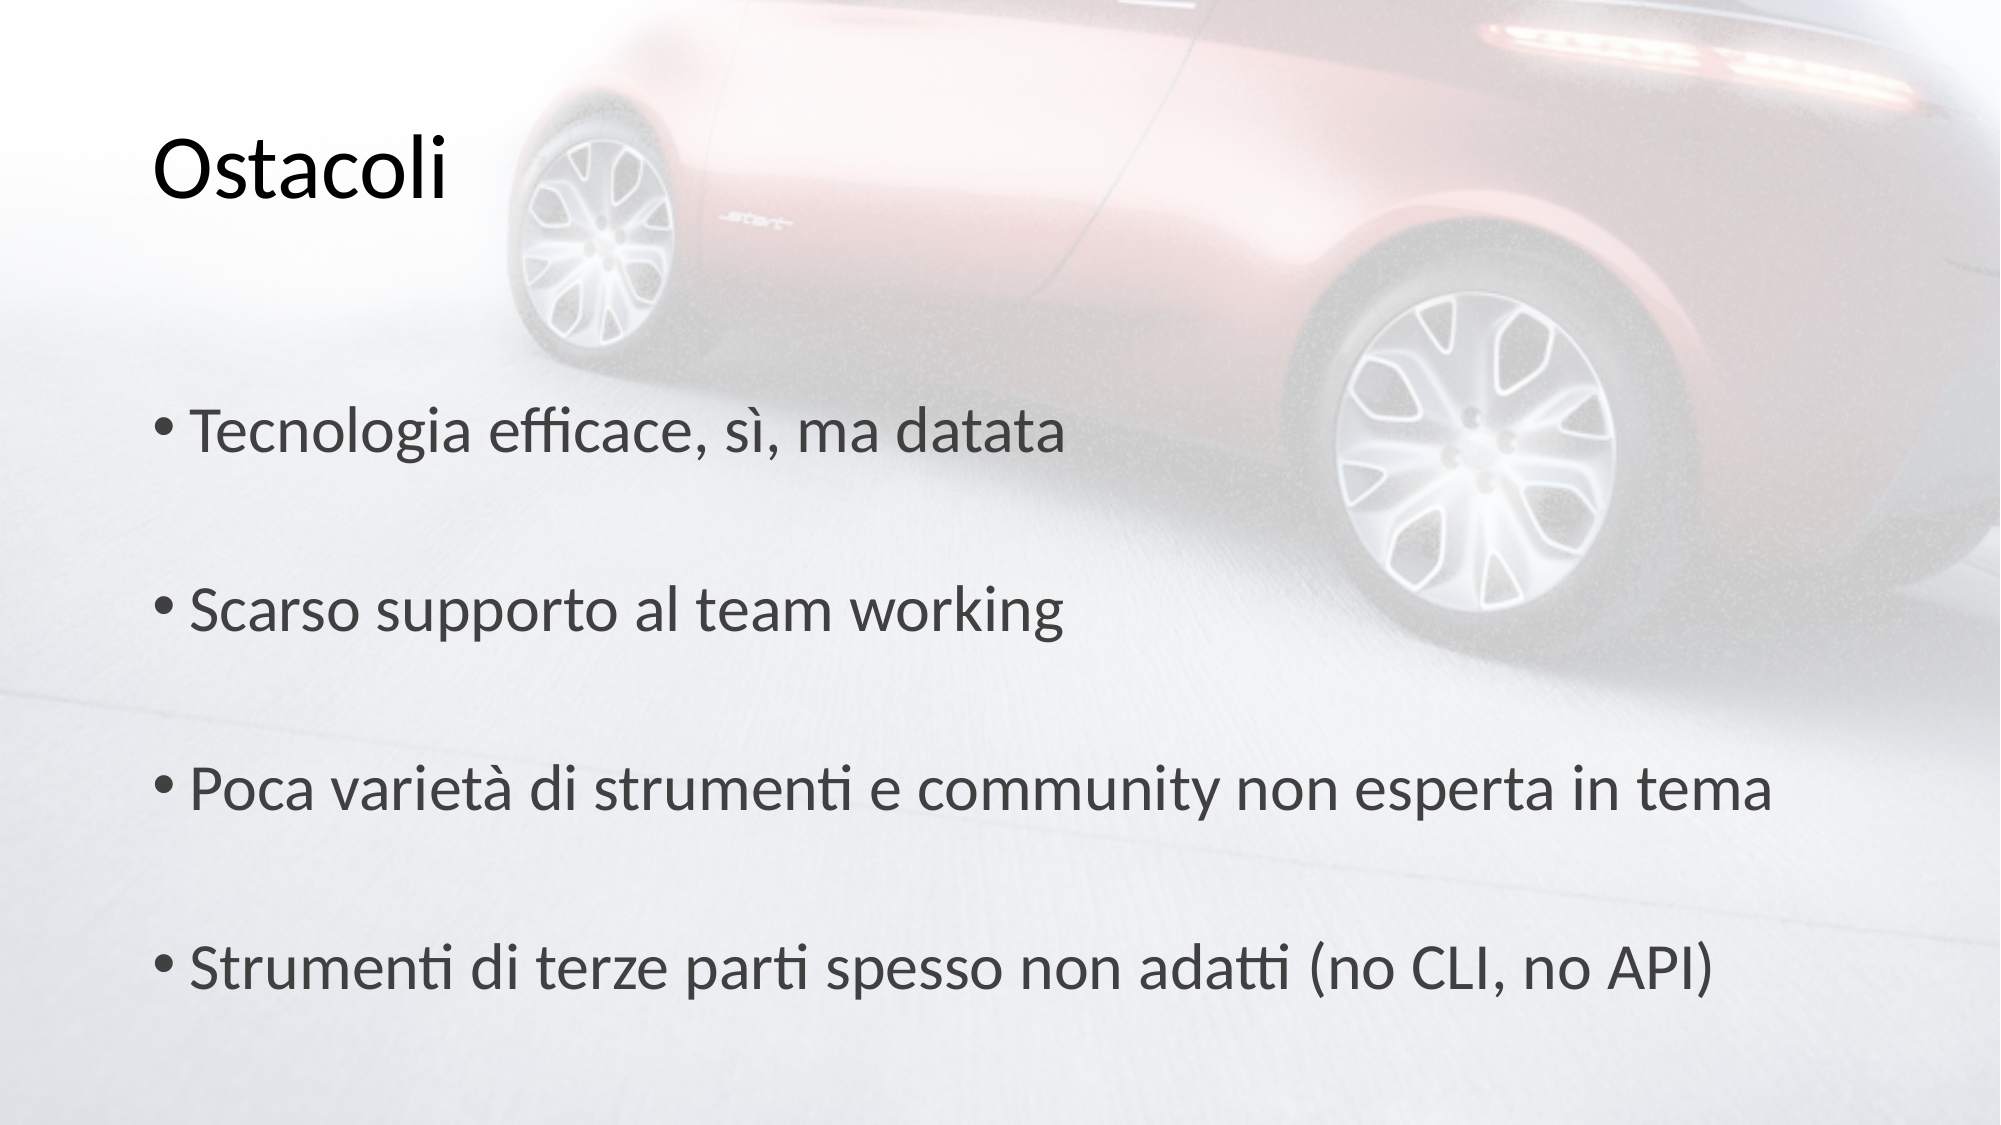

# Ostacoli
Tecnologia efficace, sì, ma datata
Scarso supporto al team working
Poca varietà di strumenti e community non esperta in tema
Strumenti di terze parti spesso non adatti (no CLI, no API)